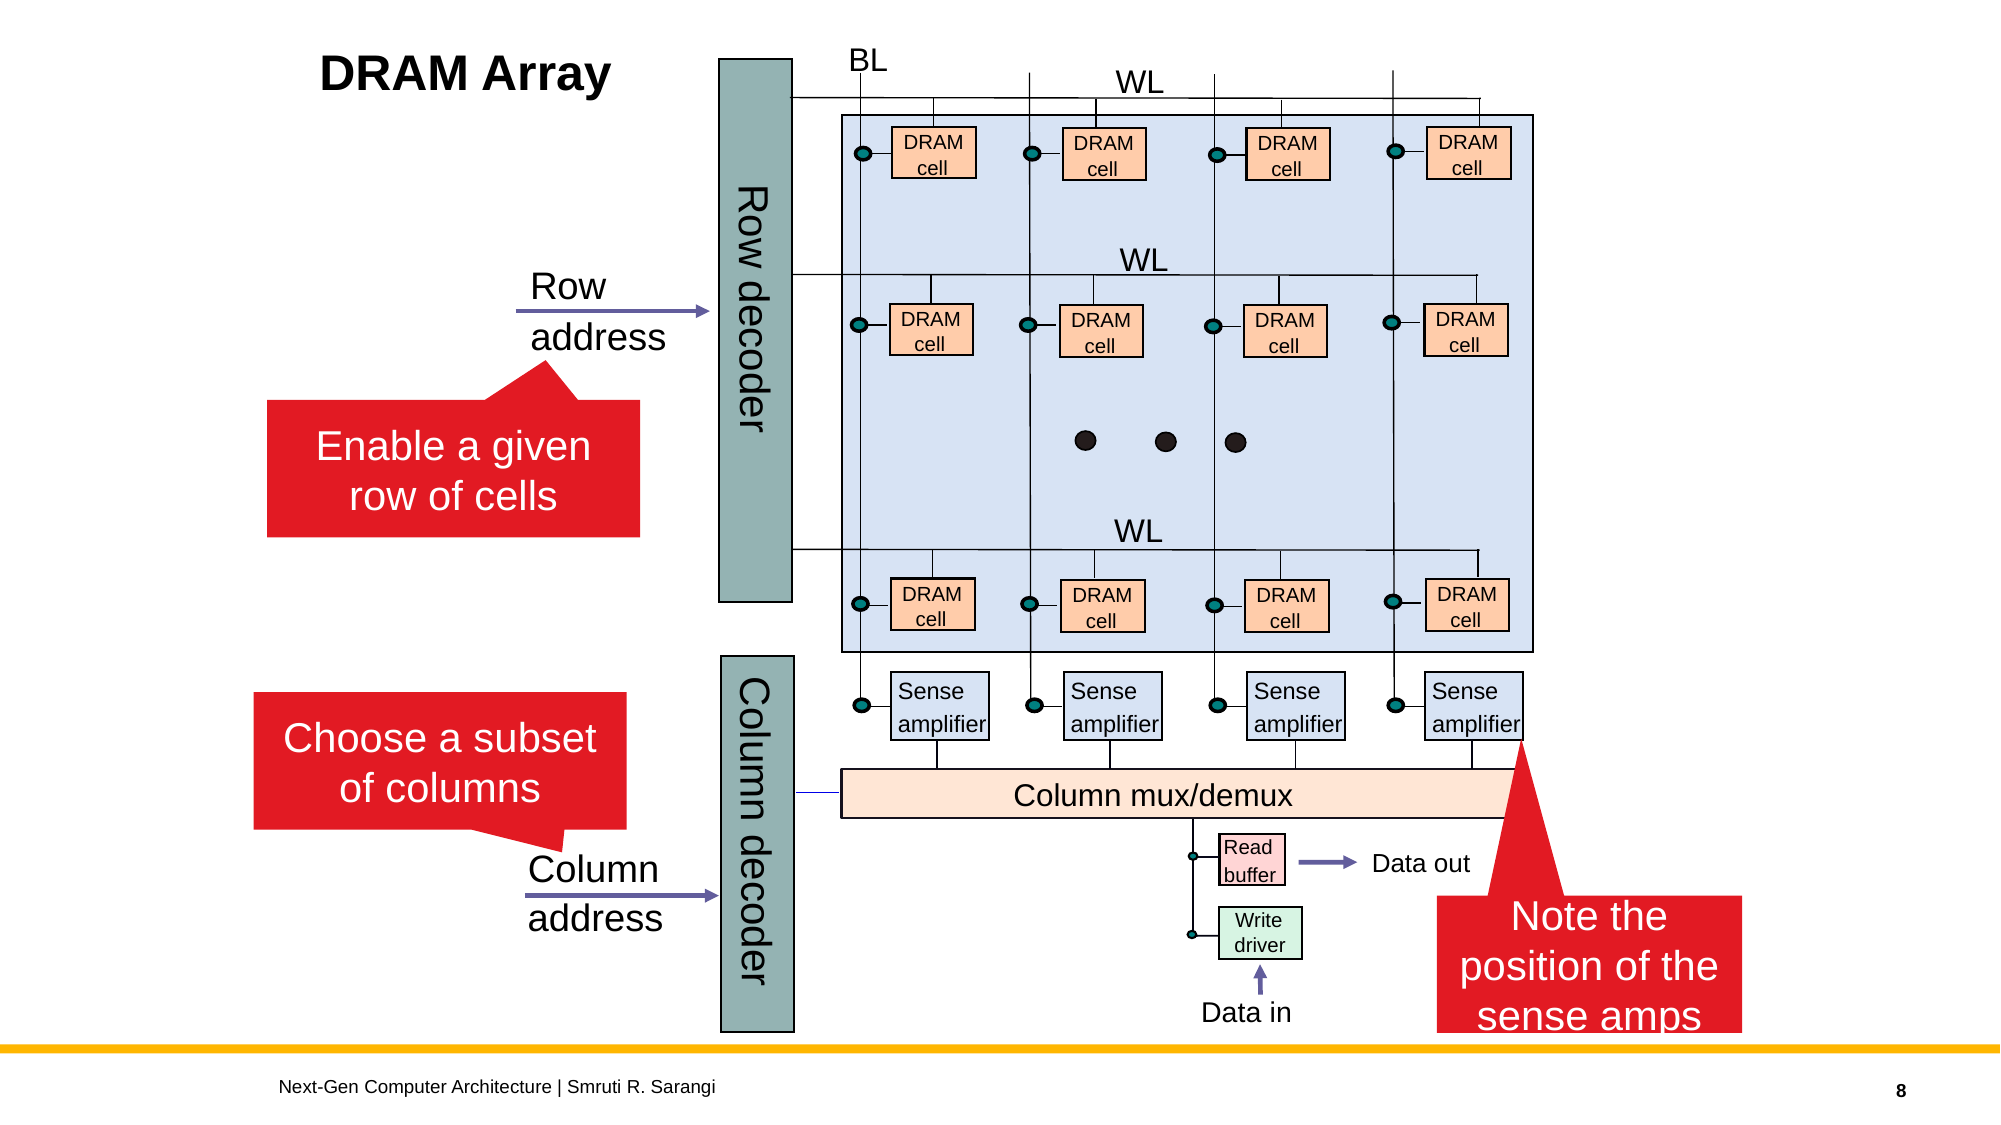

BL
WL

DRAM

cell
DRAM
DRAM
DRAM

cell
cell
cell

WL
Row

Row decoder

DRAM
DRAM
DRAM
DRAM

address

cell
cell

cell
cell

WL

DRAM
DRAM
DRAM
DRAM

cell

cell
cell
cell

Sense

amplifier

Sense

amplifier

Sense

amplifier
Sense

amplifier

Column mux/demux

Column decoder

Read

Column
Data out

buffer

address
Write

driver

Data in
# DRAM Array
Enable a given row of cells
Choose a subset of columns
Note the position of the sense amps
Next-Gen Computer Architecture | Smruti R. Sarangi
8